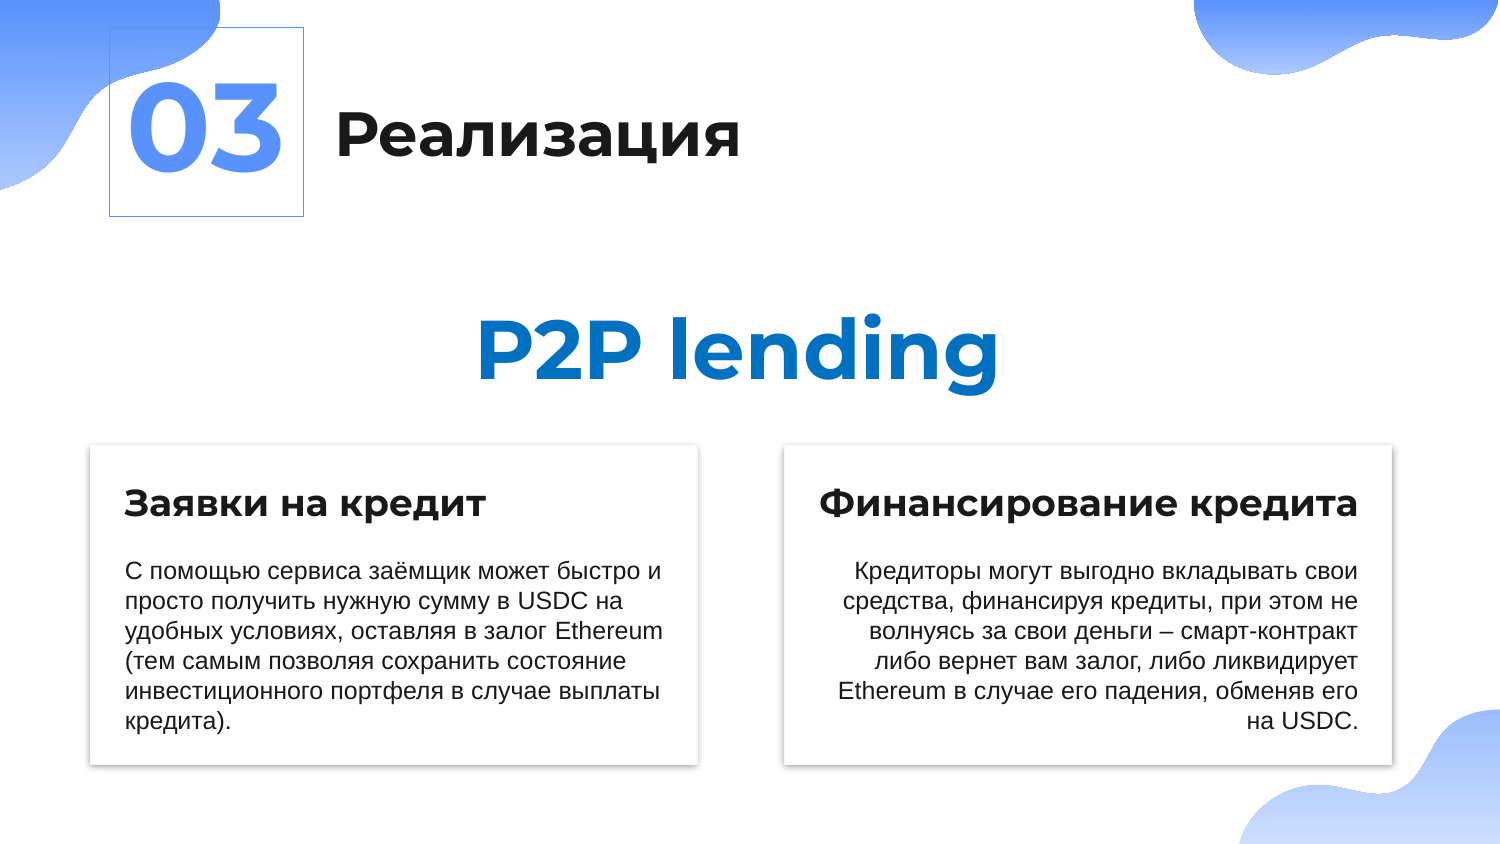

03
# Реализация
P2P lending

Заявки на кредит
Финансирование кредита
С помощью сервиса заёмщик может быстро и просто получить нужную сумму в USDC на удобных условиях, оставляя в залог Ethereum (тем самым позволяя сохранить состояние инвестиционного портфеля в случае выплаты кредита).
Кредиторы могут выгодно вкладывать свои средства, финансируя кредиты, при этом не волнуясь за свои деньги – смарт-контракт либо вернет вам залог, либо ликвидирует Ethereum в случае его падения, обменяв его на USDC.